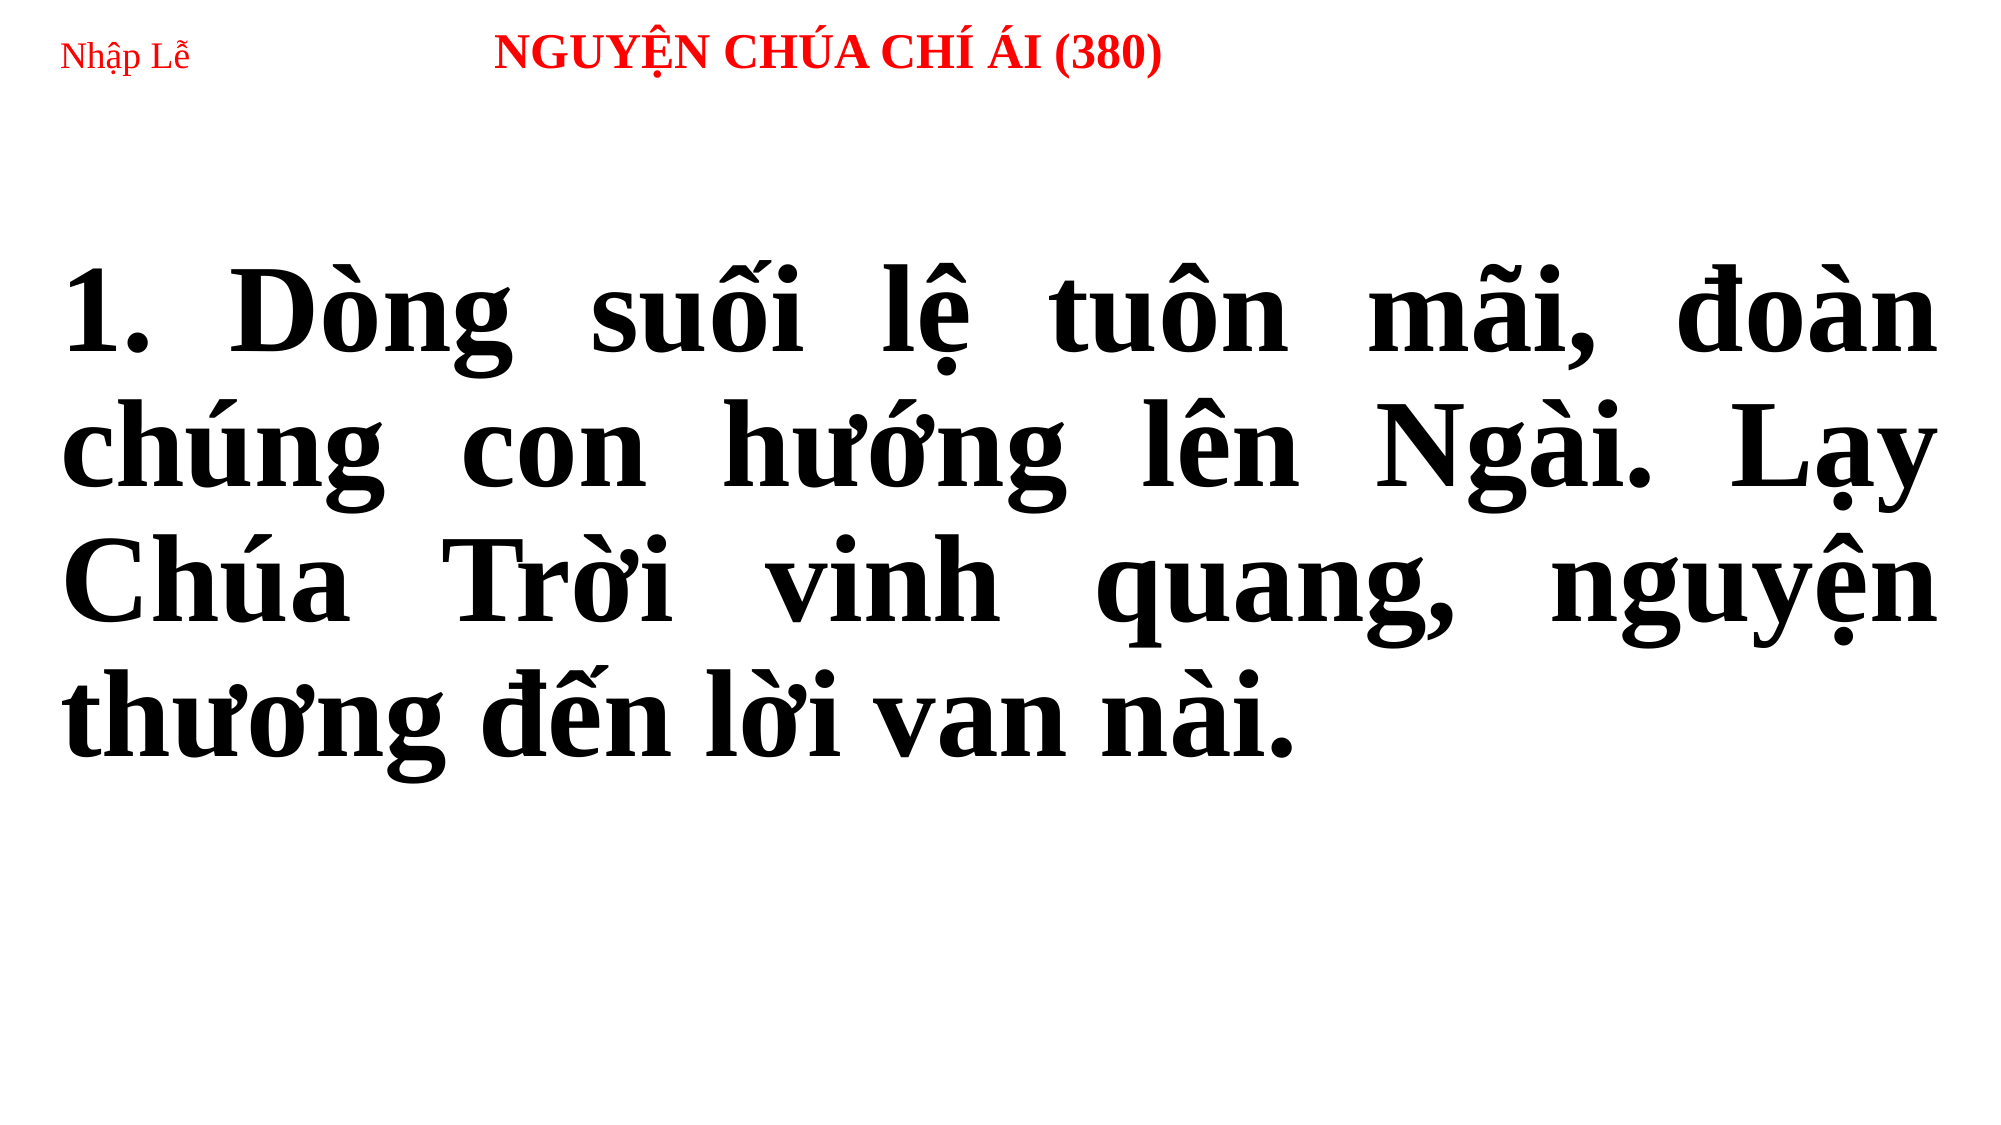

# Nhập Lễ                                NGUYỆN CHÚA CHÍ ÁI (380)
1. Dòng suối lệ tuôn mãi, đoàn chúng con hướng lên Ngài. Lạy Chúa Trời vinh quang, nguyện thương đến lời van nài.